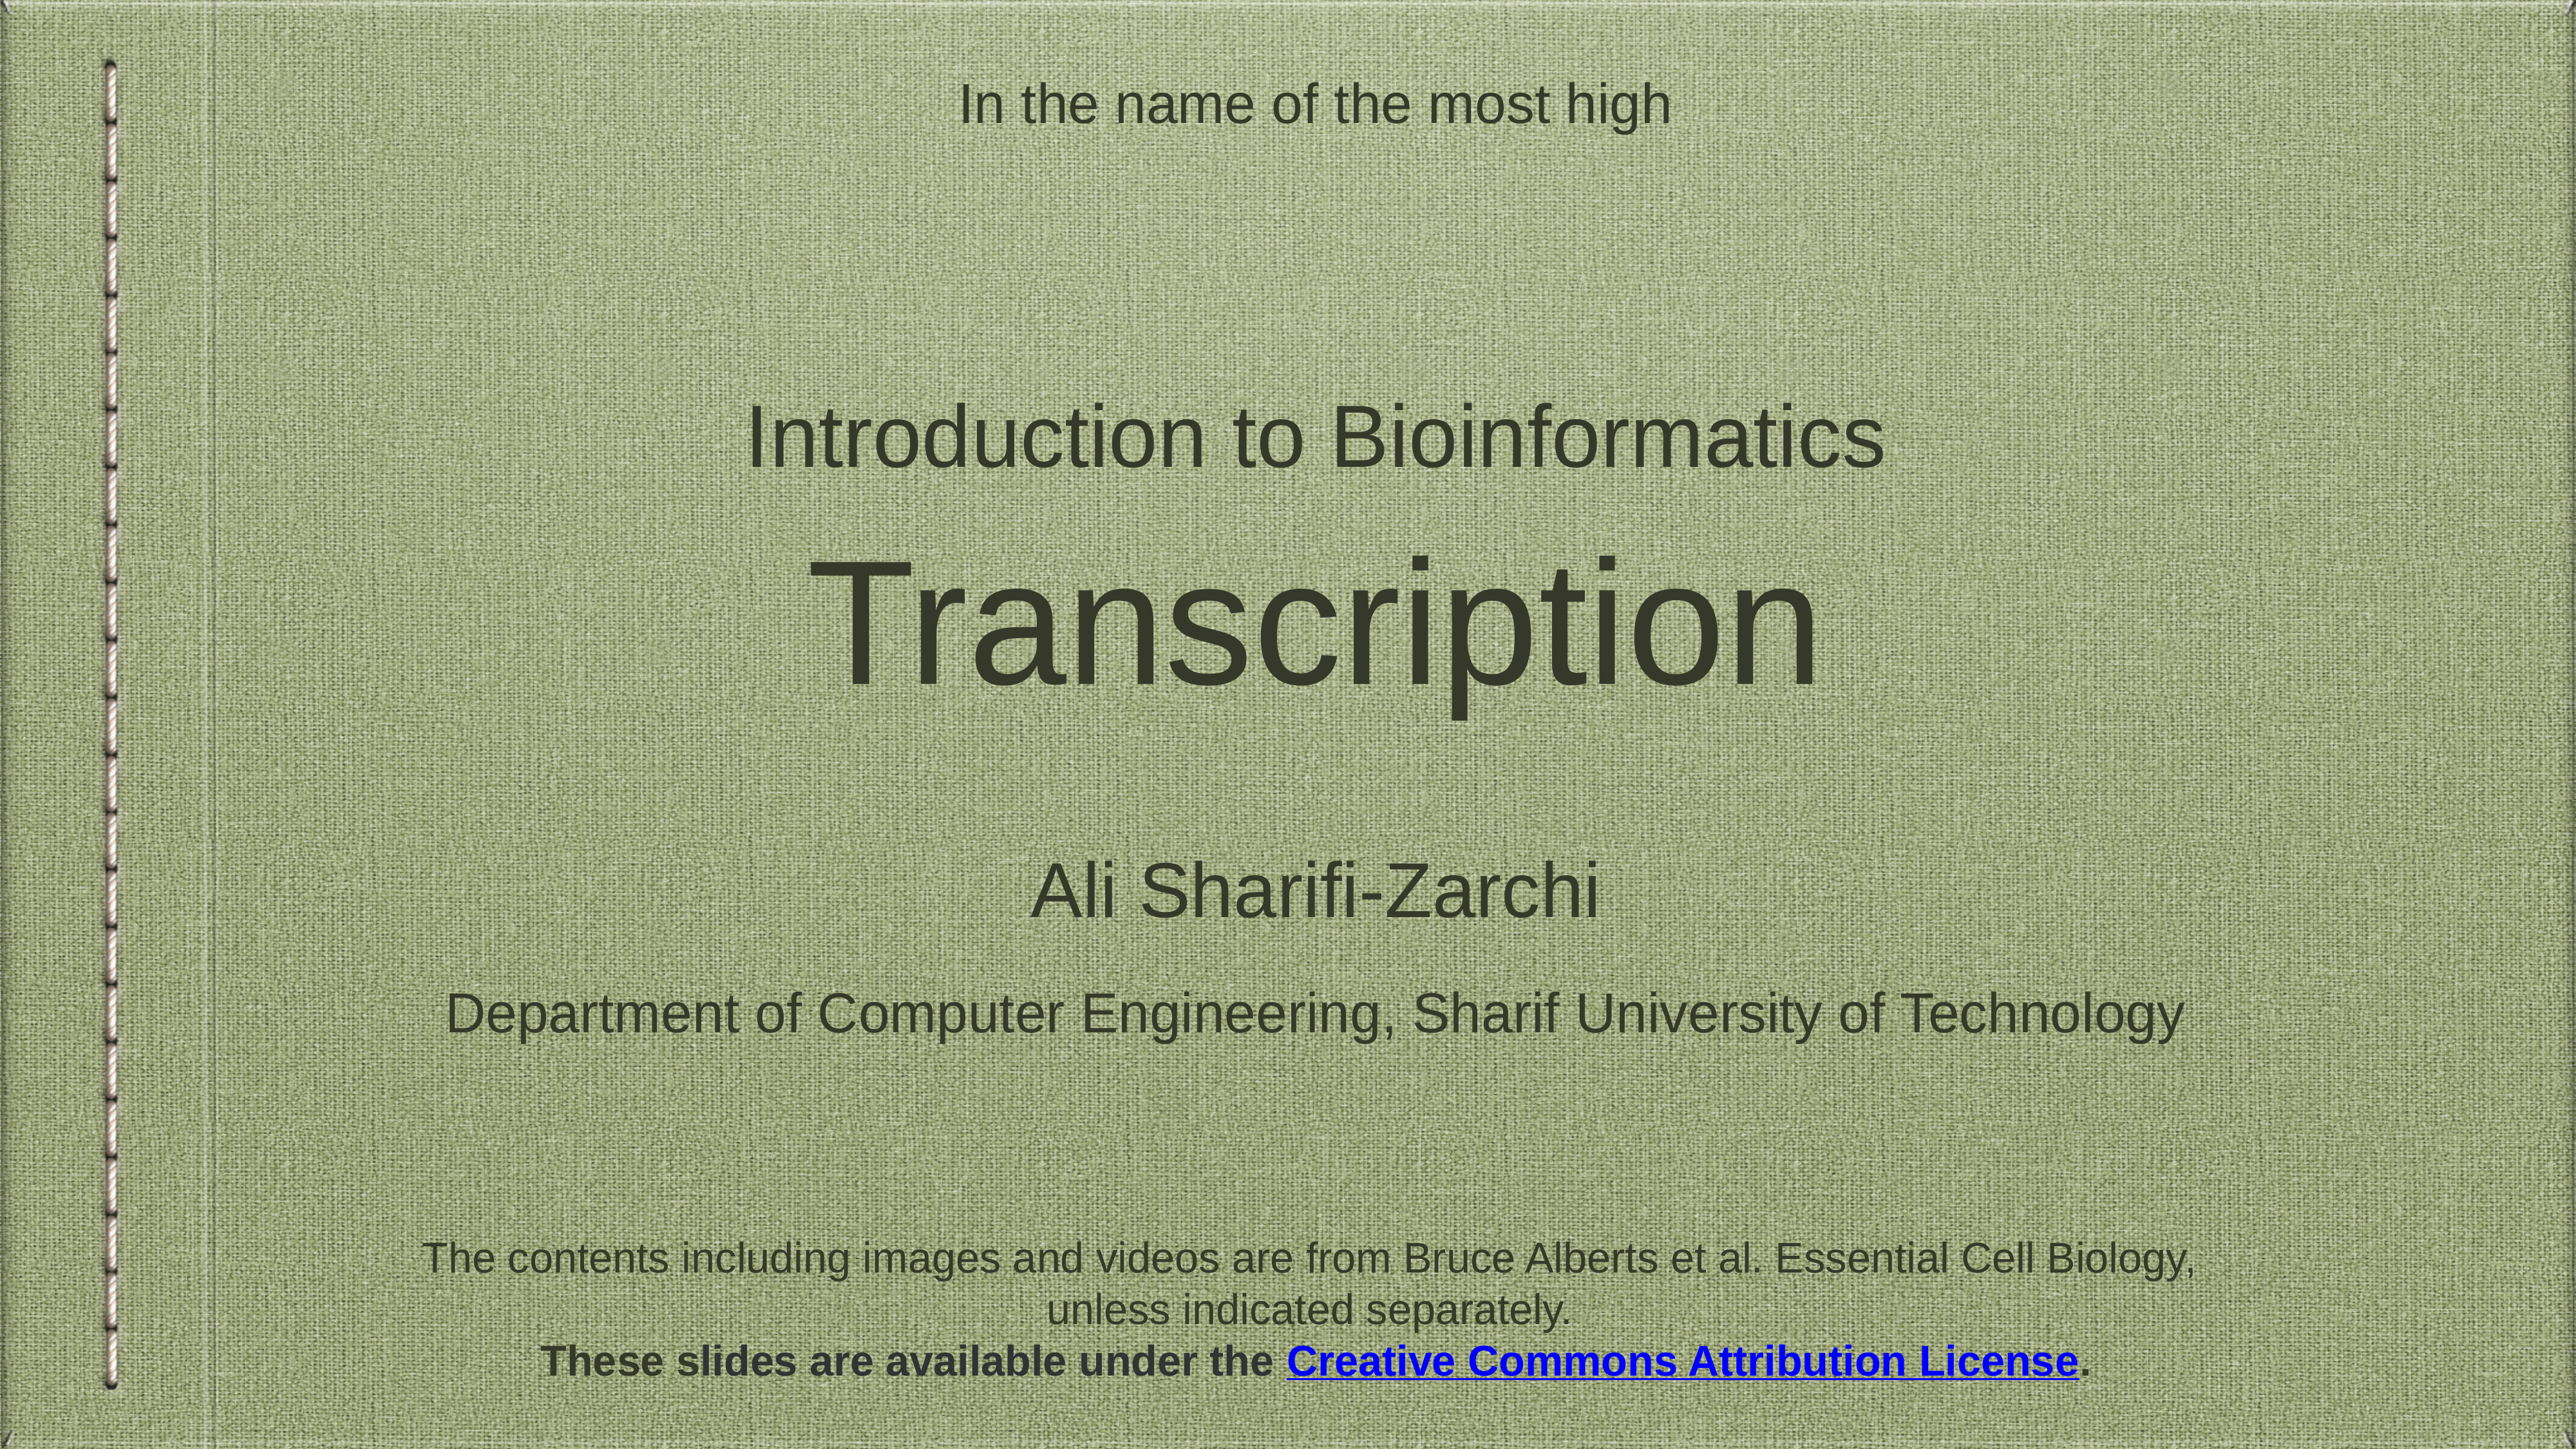

In the name of the most high
# Introduction to Bioinformatics
Transcription
Ali Sharifi-Zarchi
Department of Computer Engineering, Sharif University of Technology
The contents including images and videos are from Bruce Alberts et al. Essential Cell Biology,
unless indicated separately.
These slides are available under the Creative Commons Attribution License.